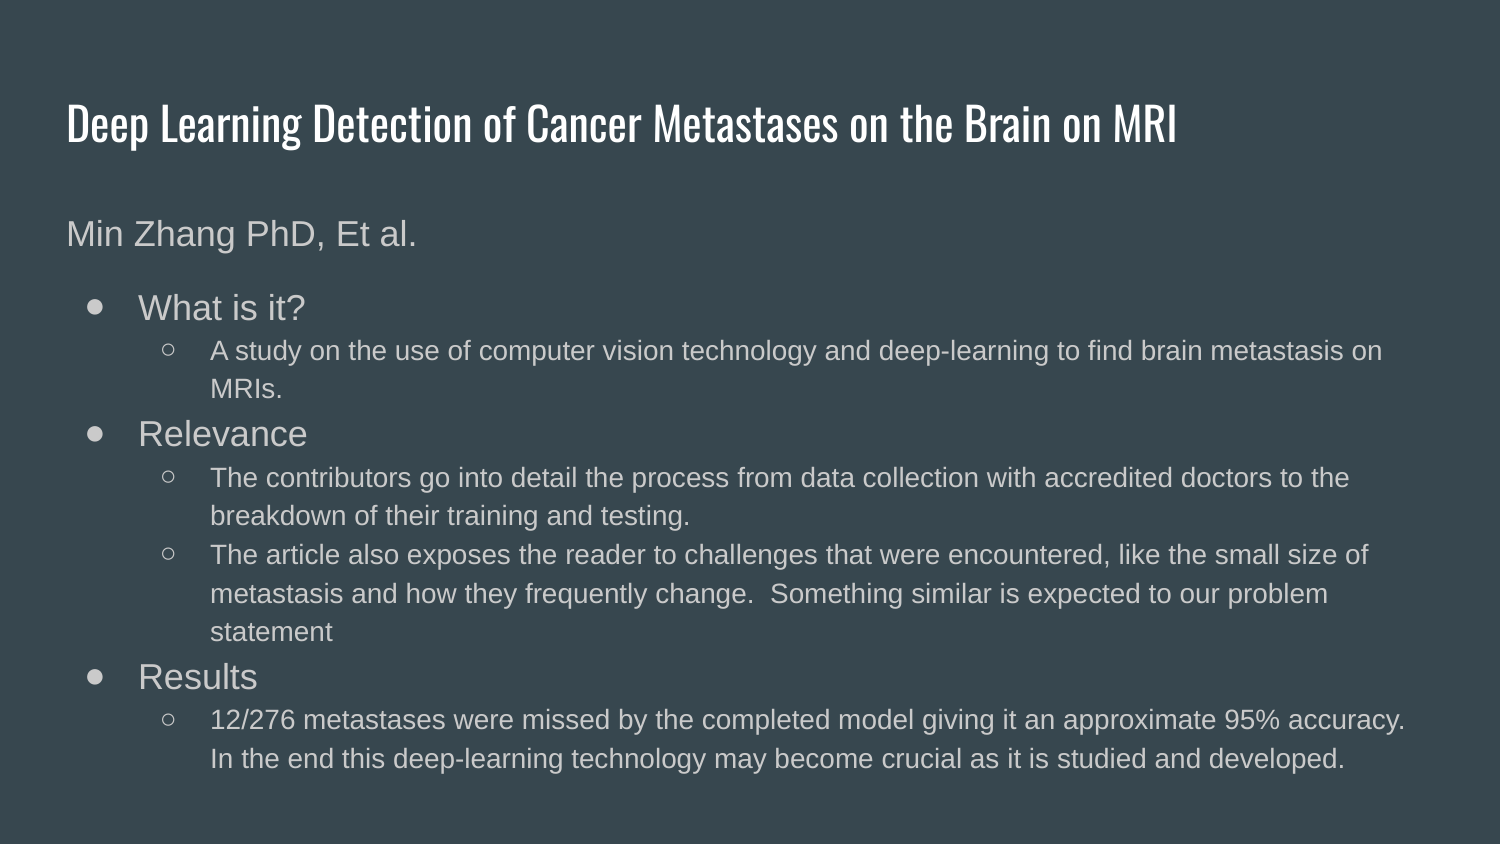

# Deep Learning Detection of Cancer Metastases on the Brain on MRI

Min Zhang PhD, Et al.
What is it?
A study on the use of computer vision technology and deep-learning to find brain metastasis on MRIs.
Relevance
The contributors go into detail the process from data collection with accredited doctors to the breakdown of their training and testing.
The article also exposes the reader to challenges that were encountered, like the small size of metastasis and how they frequently change.  Something similar is expected to our problem statement
Results
12/276 metastases were missed by the completed model giving it an approximate 95% accuracy. In the end this deep-learning technology may become crucial as it is studied and developed.